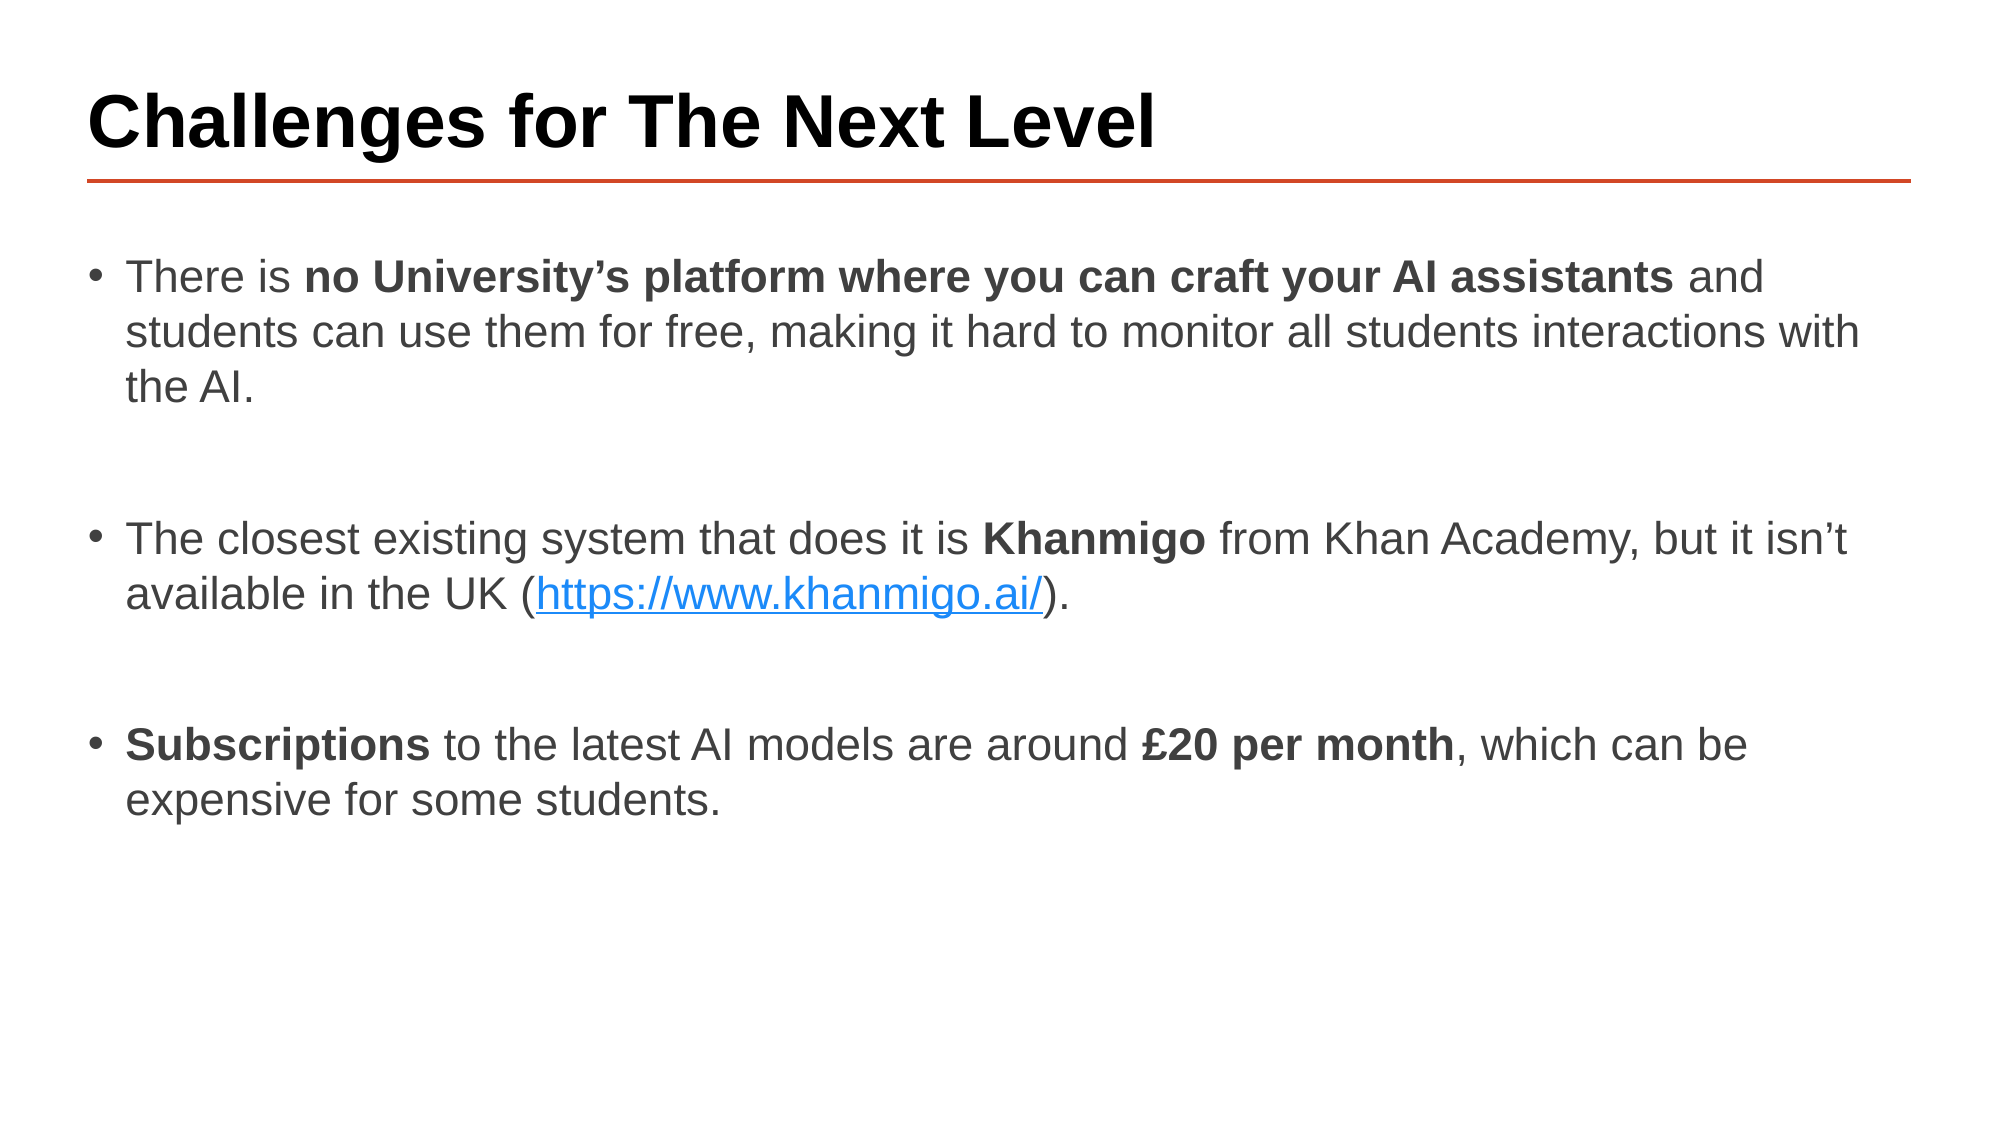

# Challenges for The Next Level
There is no University’s platform where you can craft your AI assistants and students can use them for free, making it hard to monitor all students interactions with the AI.

The closest existing system that does it is Khanmigo from Khan Academy, but it isn’t available in the UK (https://www.khanmigo.ai/).

Subscriptions to the latest AI models are around £20 per month, which can be expensive for some students.